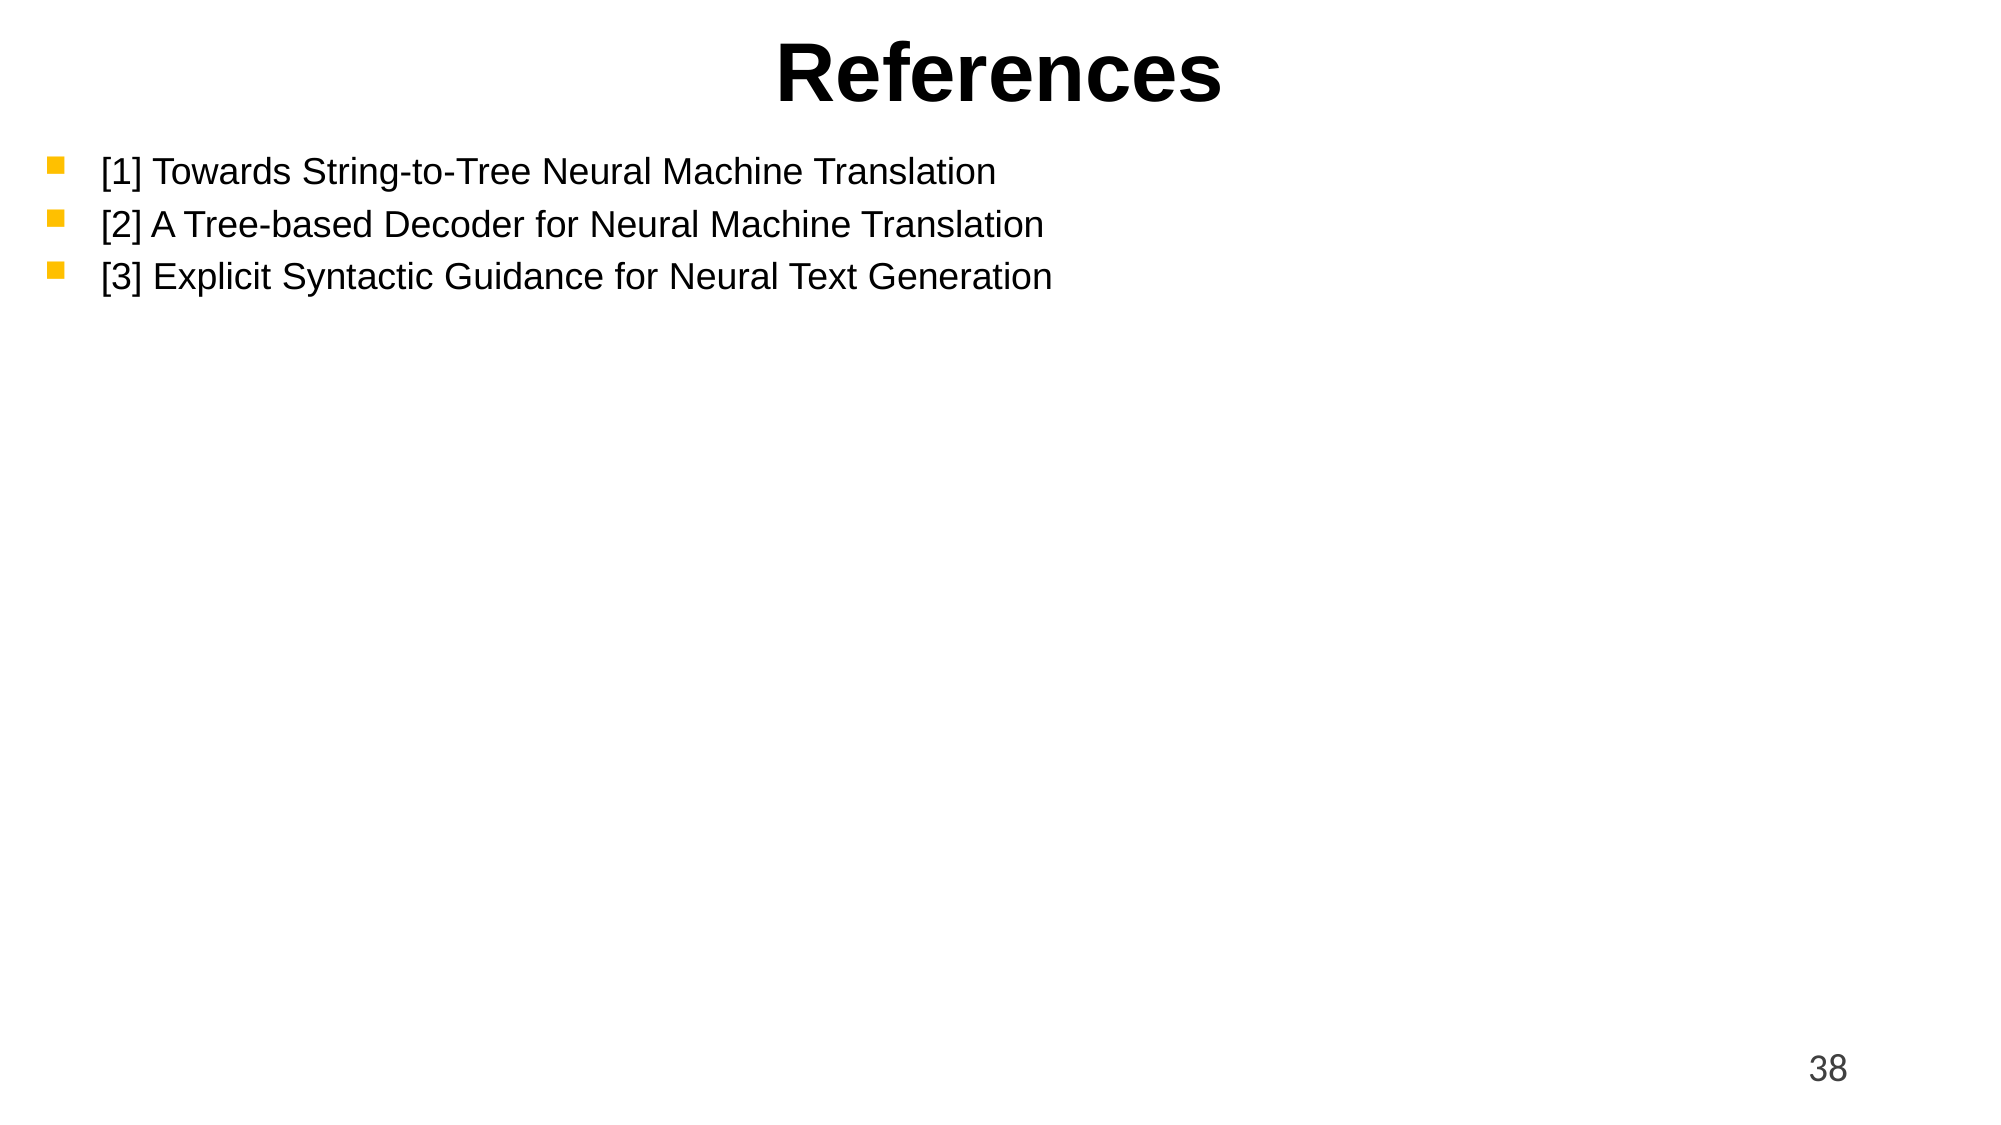

# References
[1] Towards String-to-Tree Neural Machine Translation
[2] A Tree-based Decoder for Neural Machine Translation
[3] Explicit Syntactic Guidance for Neural Text Generation

38